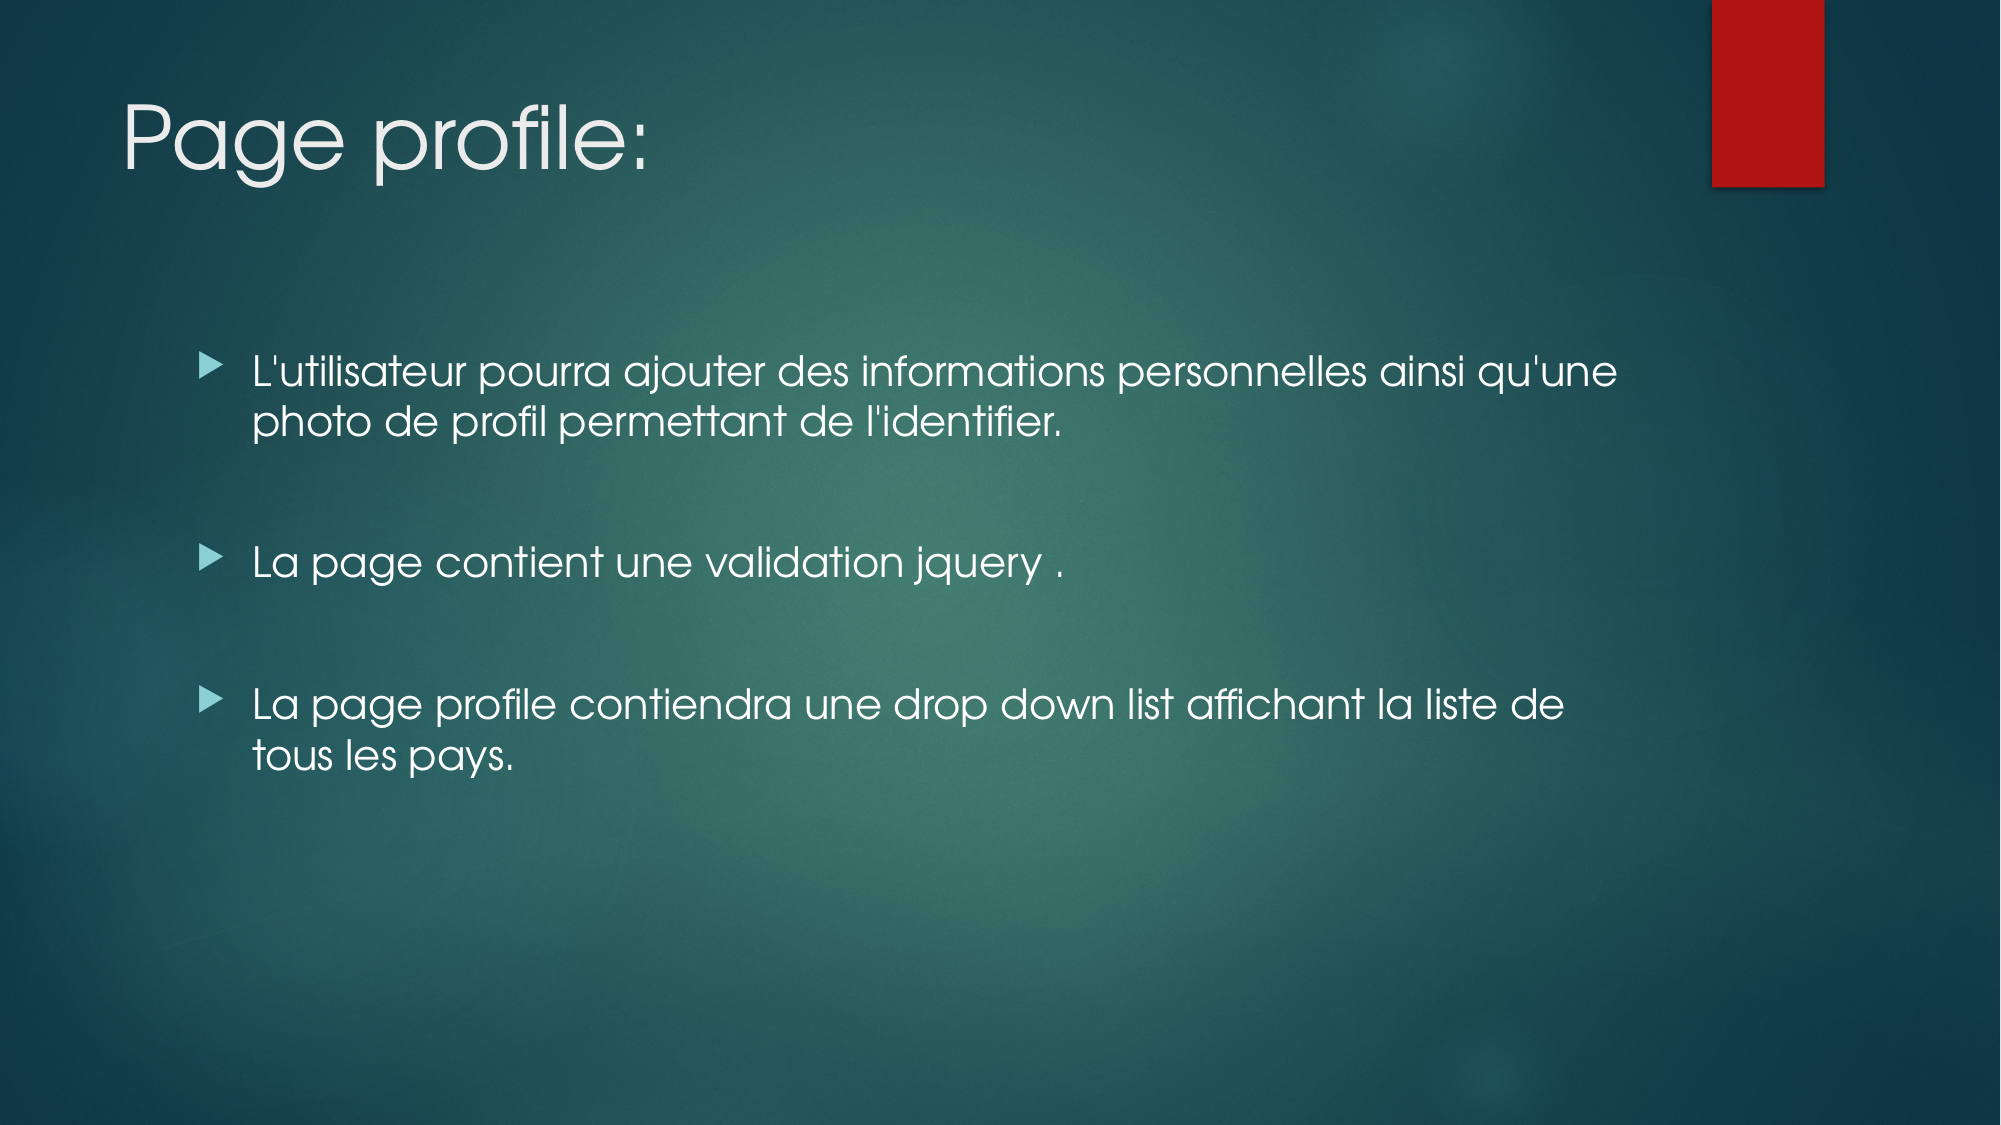

# Page profile:
L'utilisateur pourra ajouter des informations personnelles ainsi qu'une photo de profil permettant de l'identifier.

La page contient une validation jquery .

La page profile contiendra une drop down list affichant la liste de tous les pays.